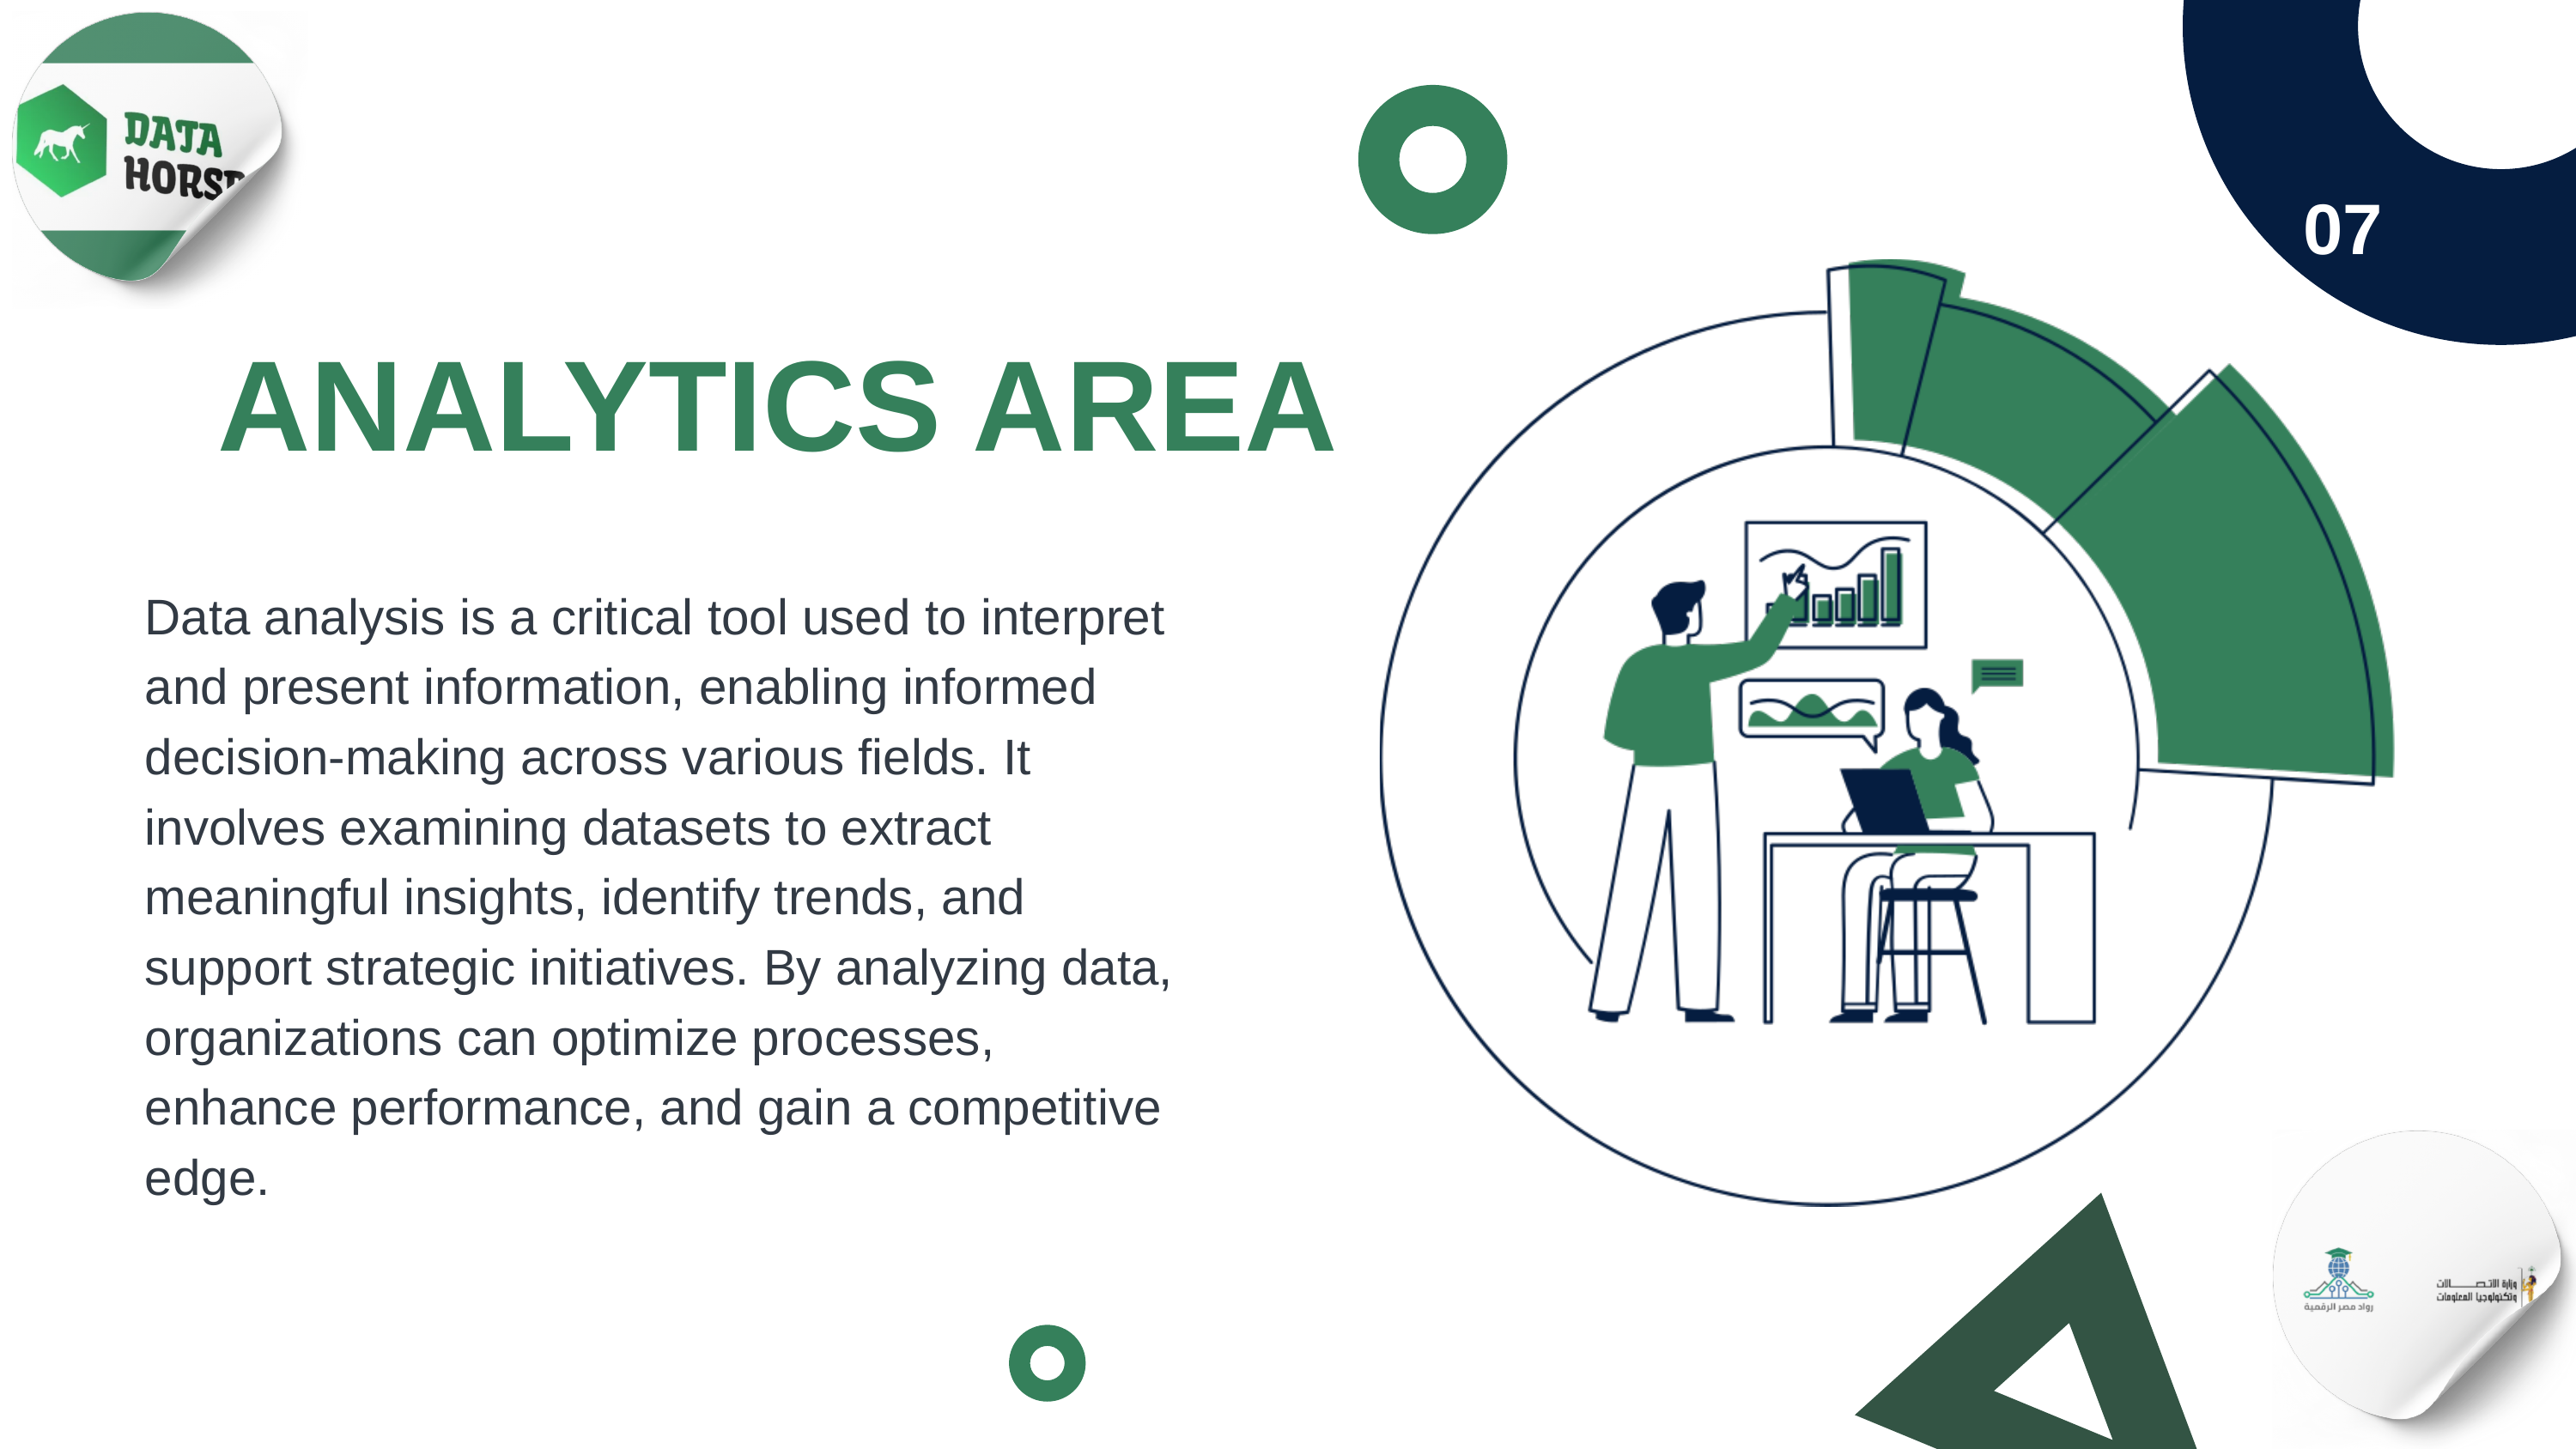

07

ANALYTICS AREA
Data analysis is a critical tool used to interpret and present information, enabling informed decision-making across various fields. It involves examining datasets to extract meaningful insights, identify trends, and support strategic initiatives. By analyzing data, organizations can optimize processes, enhance performance, and gain a competitive edge.